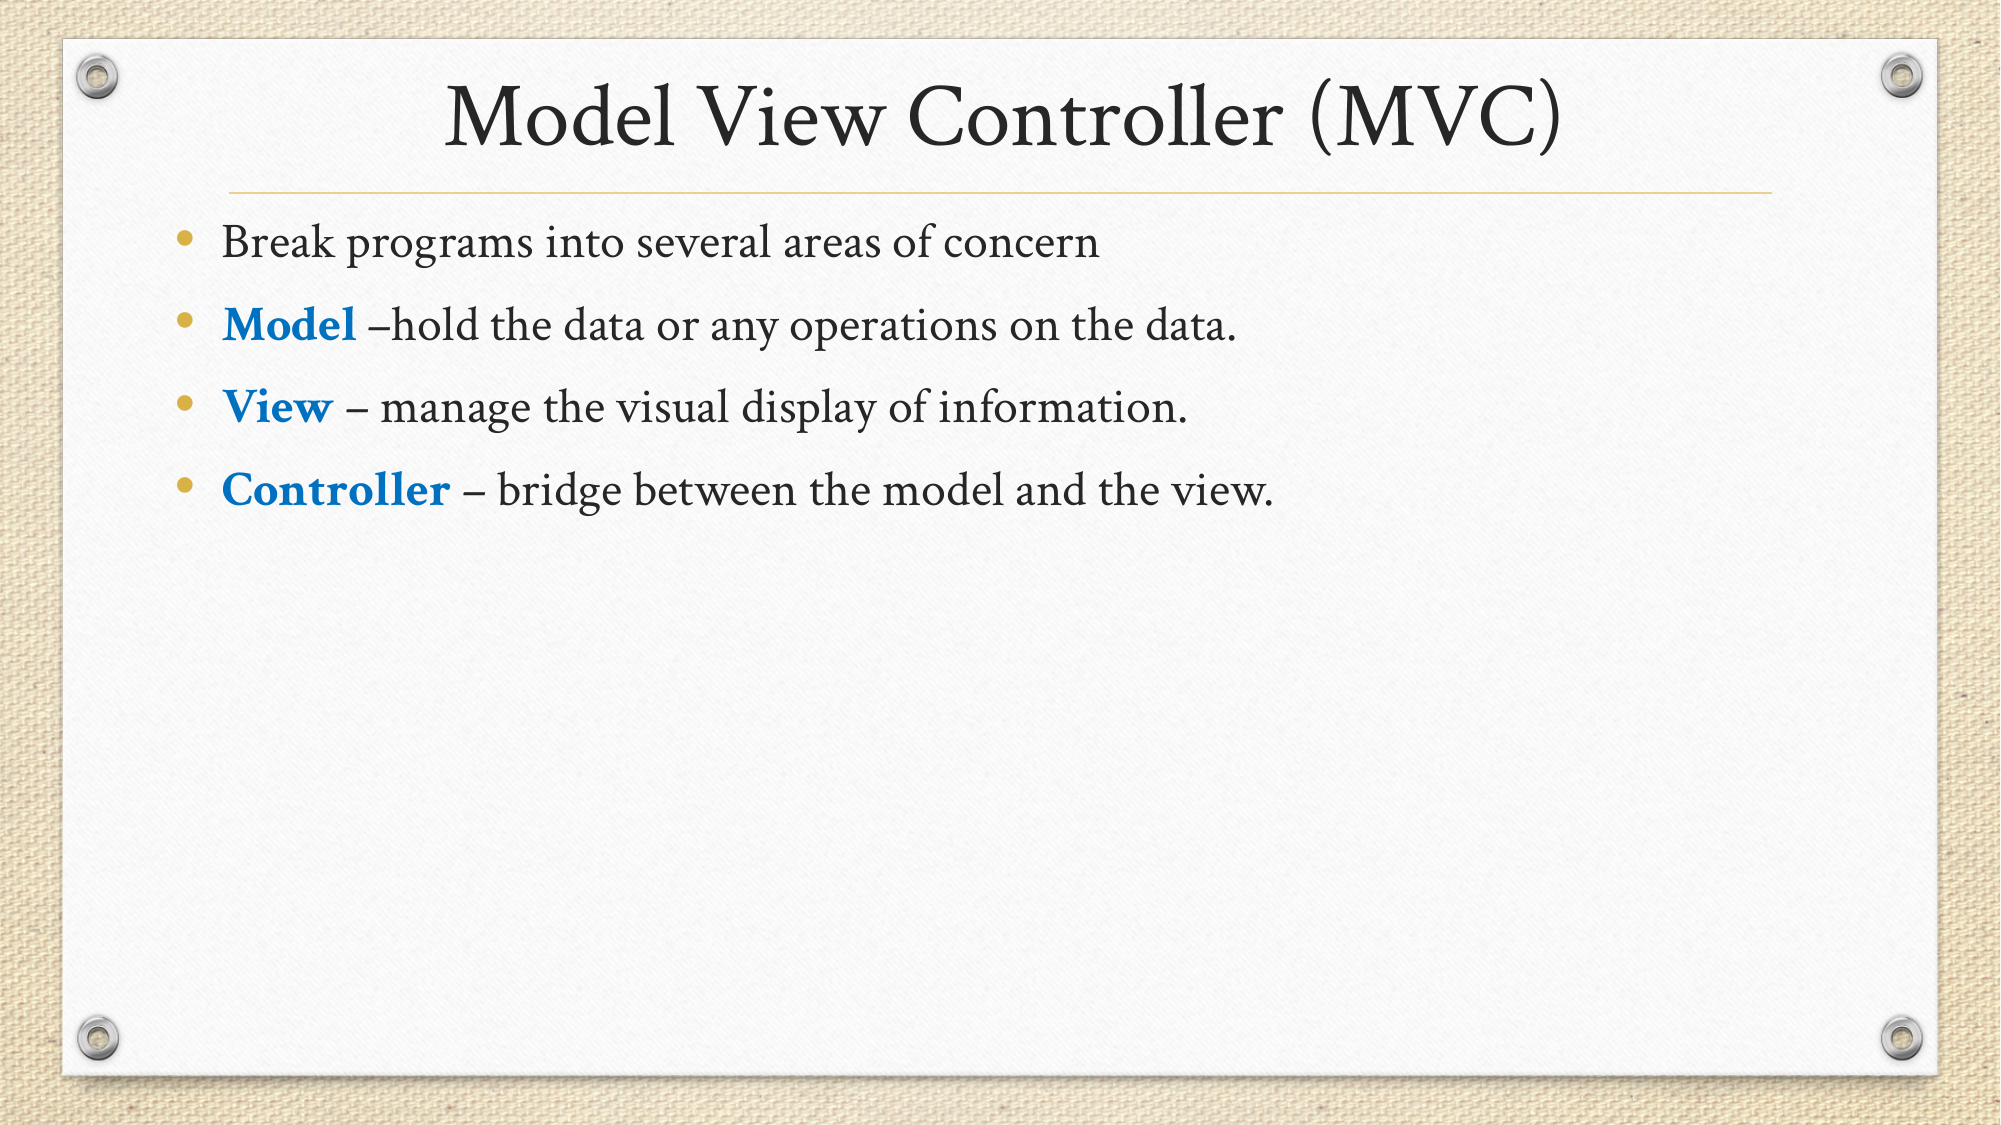

# Model View Controller (MVC)
Break programs into several areas of concern
Model –hold the data or any operations on the data.
View – manage the visual display of information.
Controller – bridge between the model and the view.